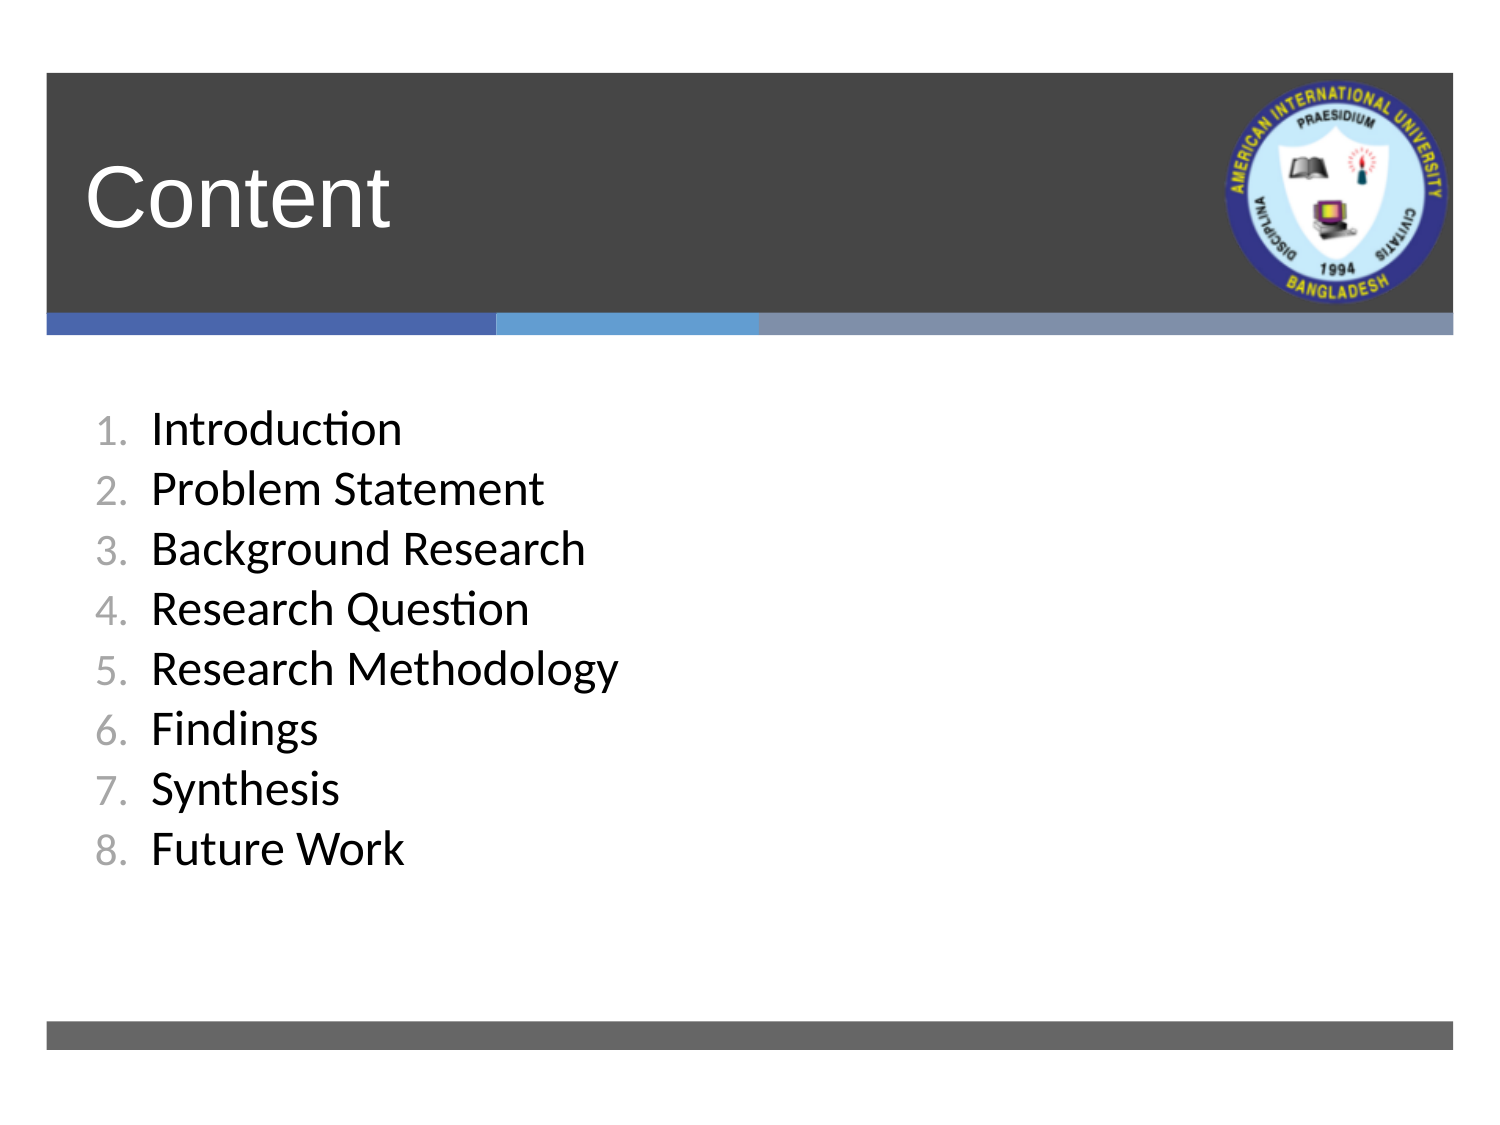

# Content
Introduction
Problem Statement
Background Research
Research Question
Research Methodology
Findings
Synthesis
Future Work